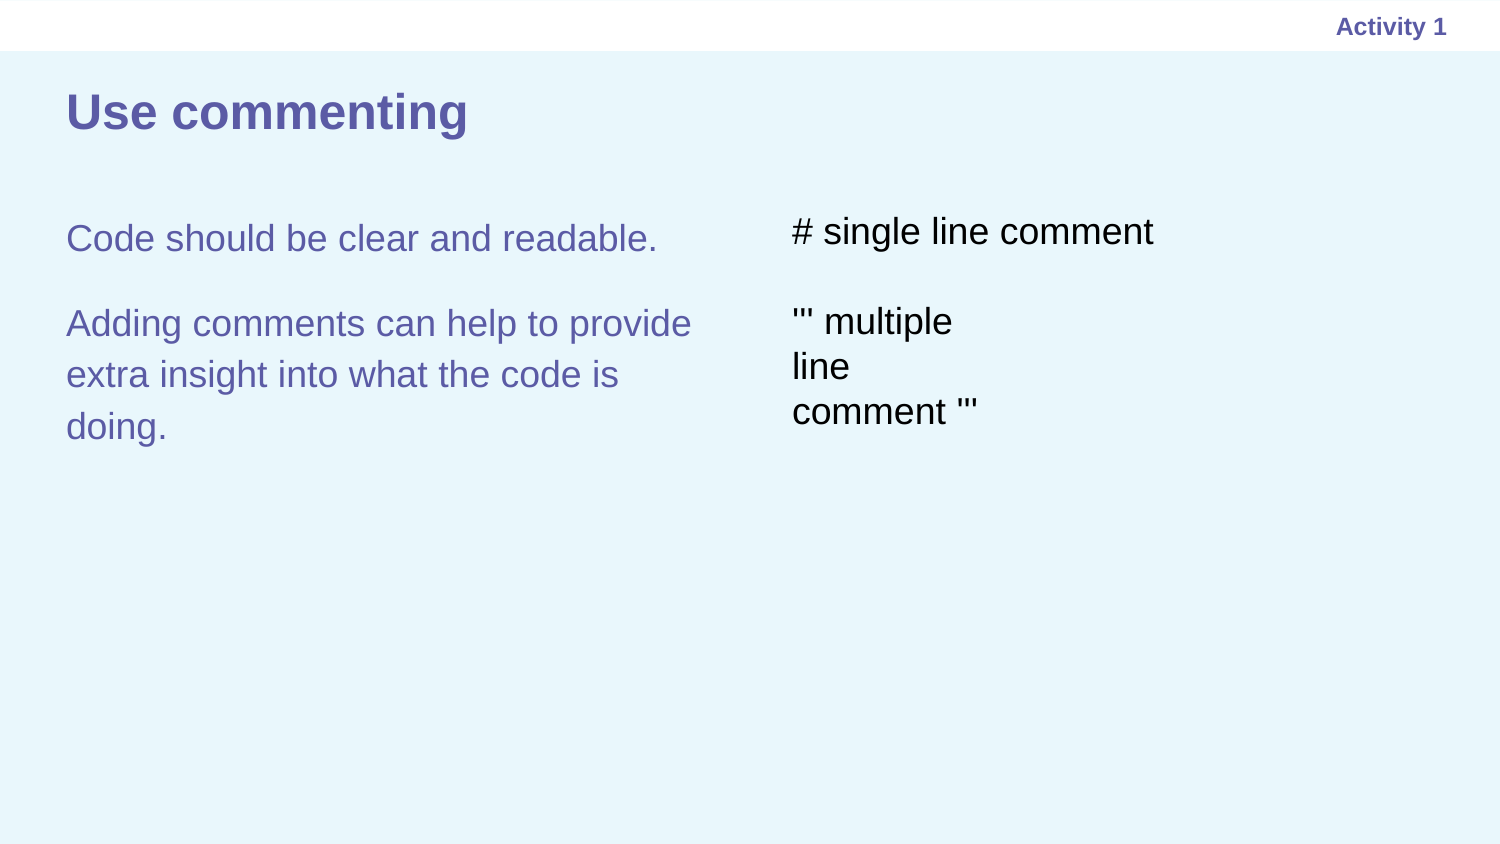

Activity 1
# Use commenting
# single line comment

''' multiple
line
comment '''

Code should be clear and readable.
Adding comments can help to provide extra insight into what the code is doing.